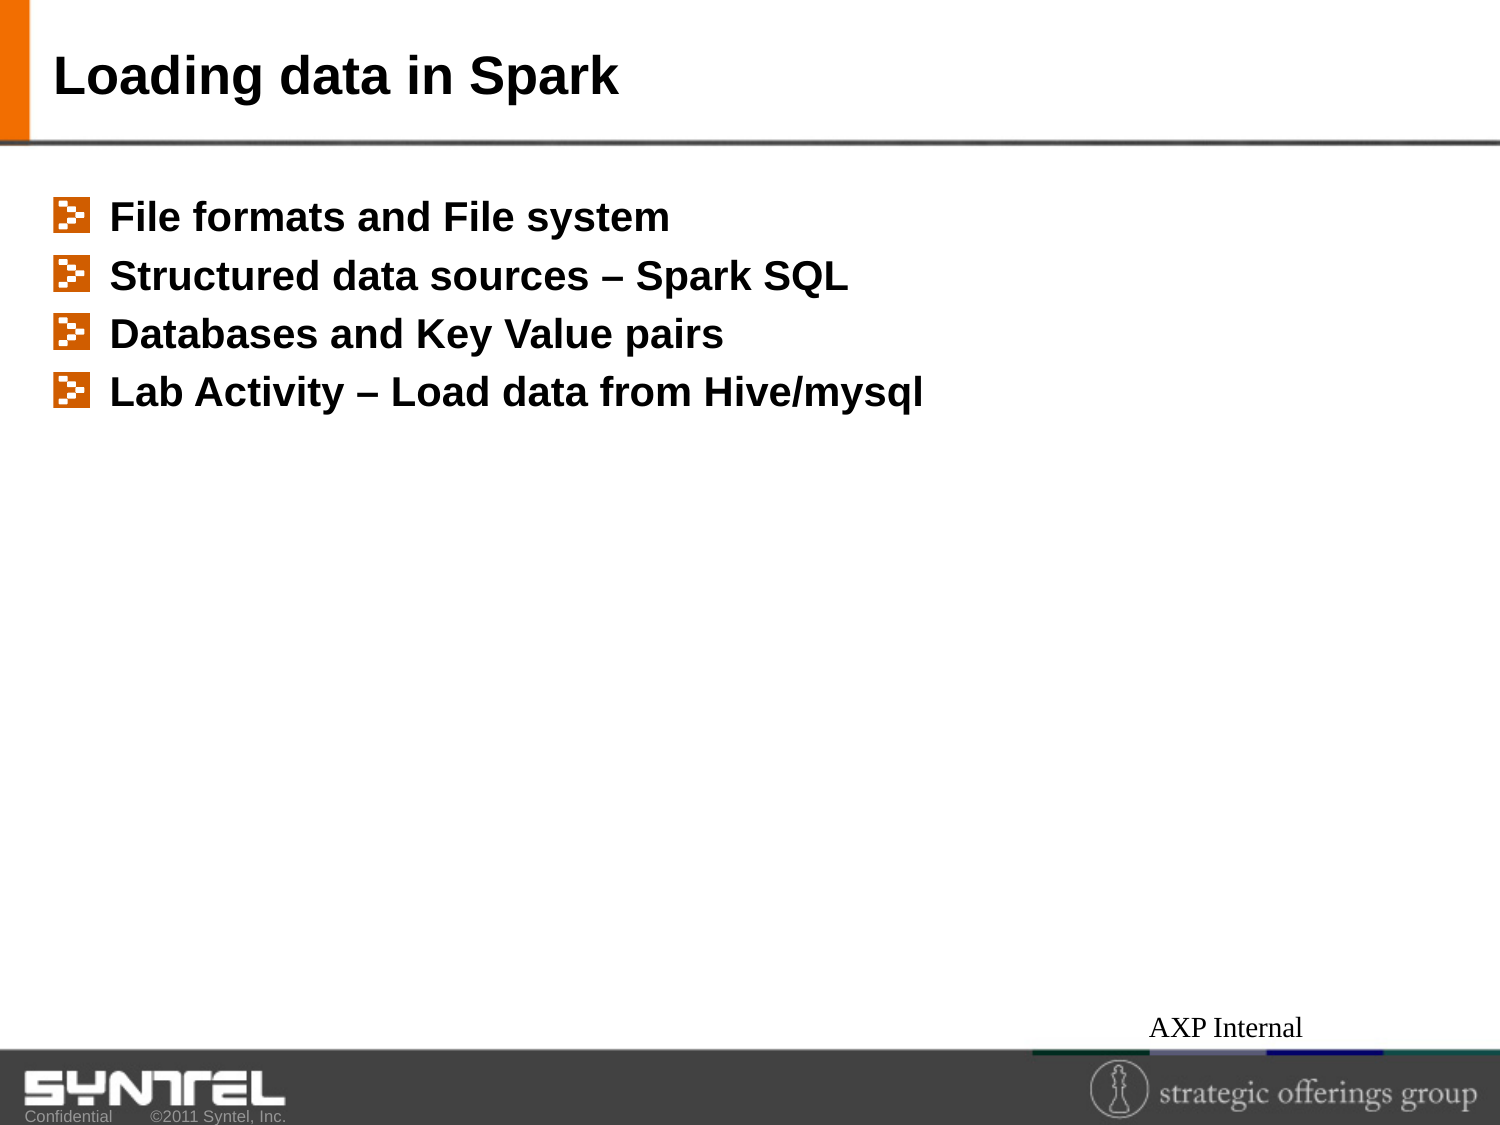

# Loading data in Spark
File formats and File system
Structured data sources – Spark SQL
Databases and Key Value pairs
Lab Activity – Load data from Hive/mysql
8
AXP Internal
14-Jul-17